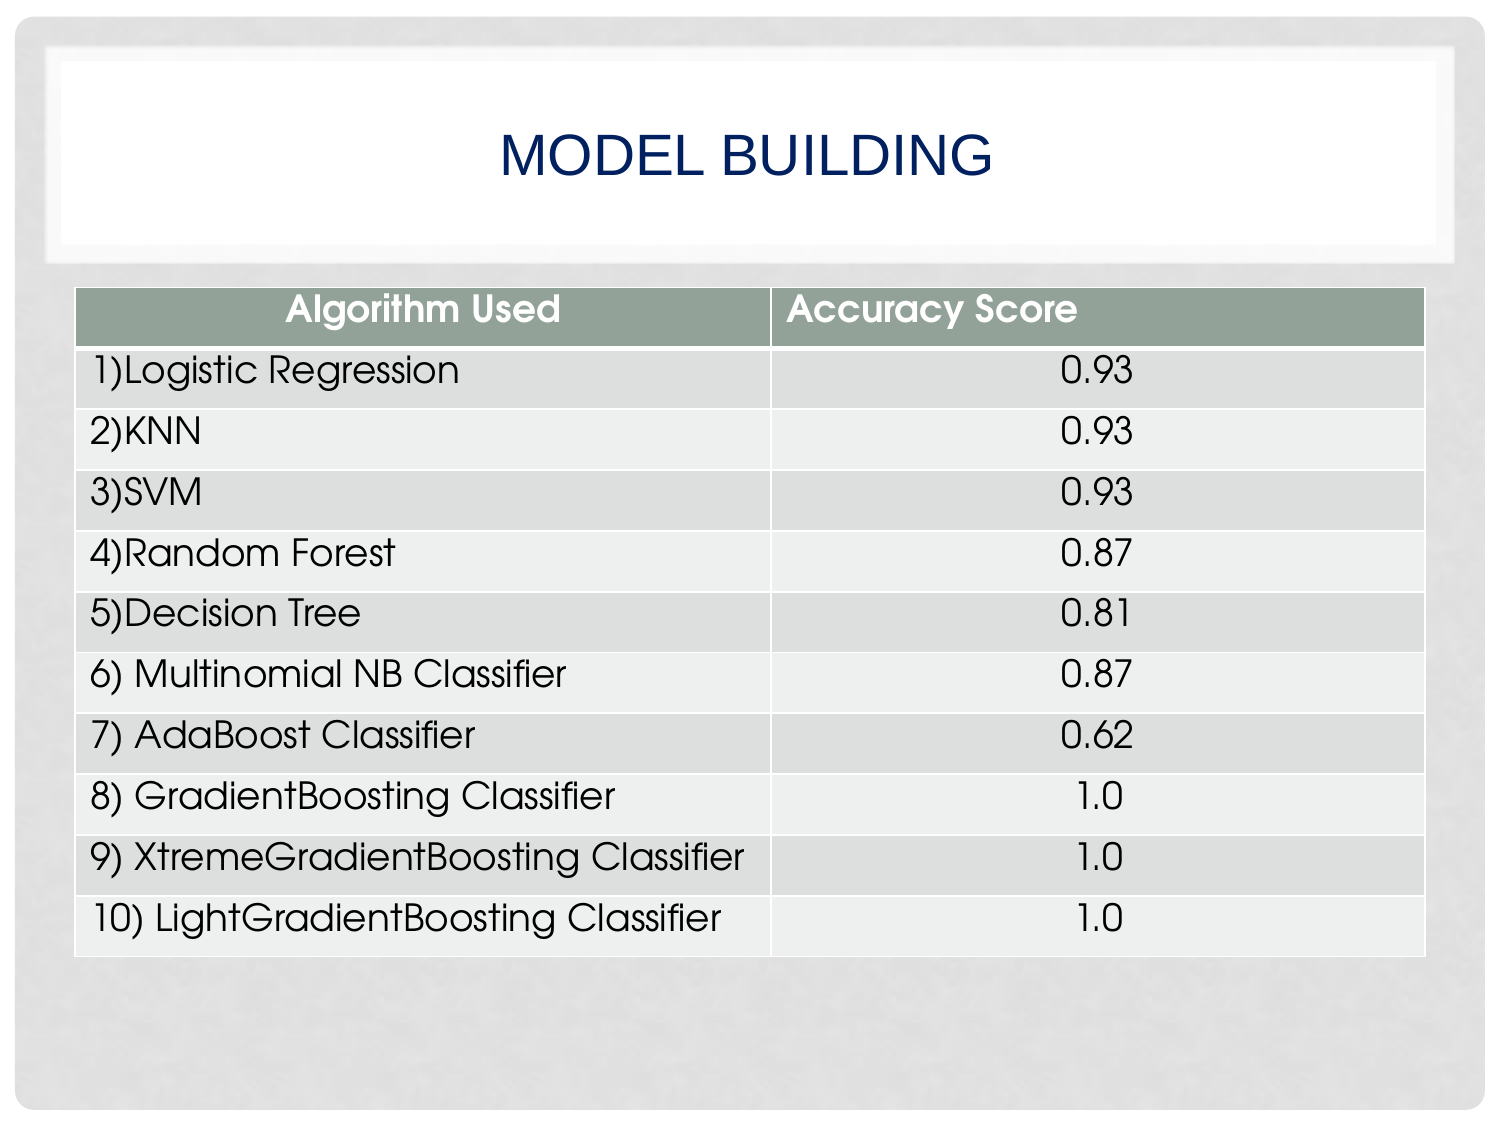

# Model building
| Algorithm Used | Accuracy Score |
| --- | --- |
| 1)Logistic Regression | 0.93 |
| 2)KNN | 0.93 |
| 3)SVM | 0.93 |
| 4)Random Forest | 0.87 |
| 5)Decision Tree | 0.81 |
| 6) Multinomial NB Classifier | 0.87 |
| 7) AdaBoost Classifier | 0.62 |
| 8) GradientBoosting Classifier | 1.0 |
| 9) XtremeGradientBoosting Classifier | 1.0 |
| 10) LightGradientBoosting Classifier | 1.0 |